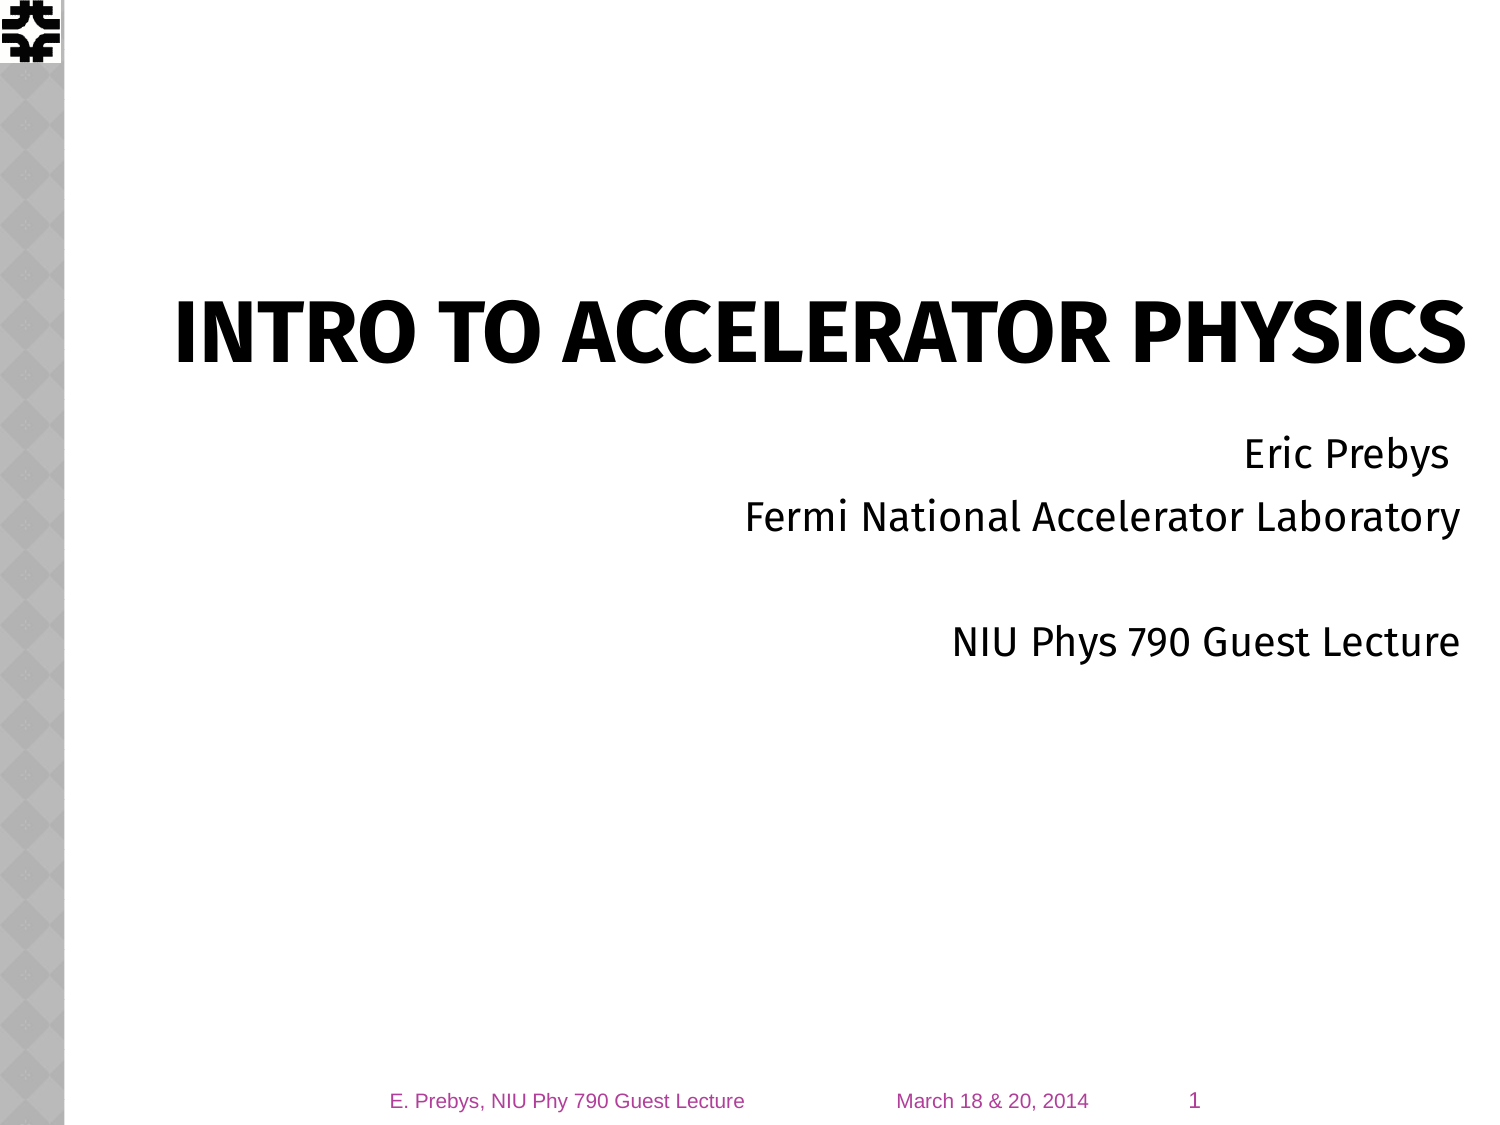

# Intro to Accelerator Physics
Eric Prebys
Fermi National Accelerator Laboratory

NIU Phys 790 Guest Lecture
1
E. Prebys, NIU Phy 790 Guest Lecture
March 18 & 20, 2014